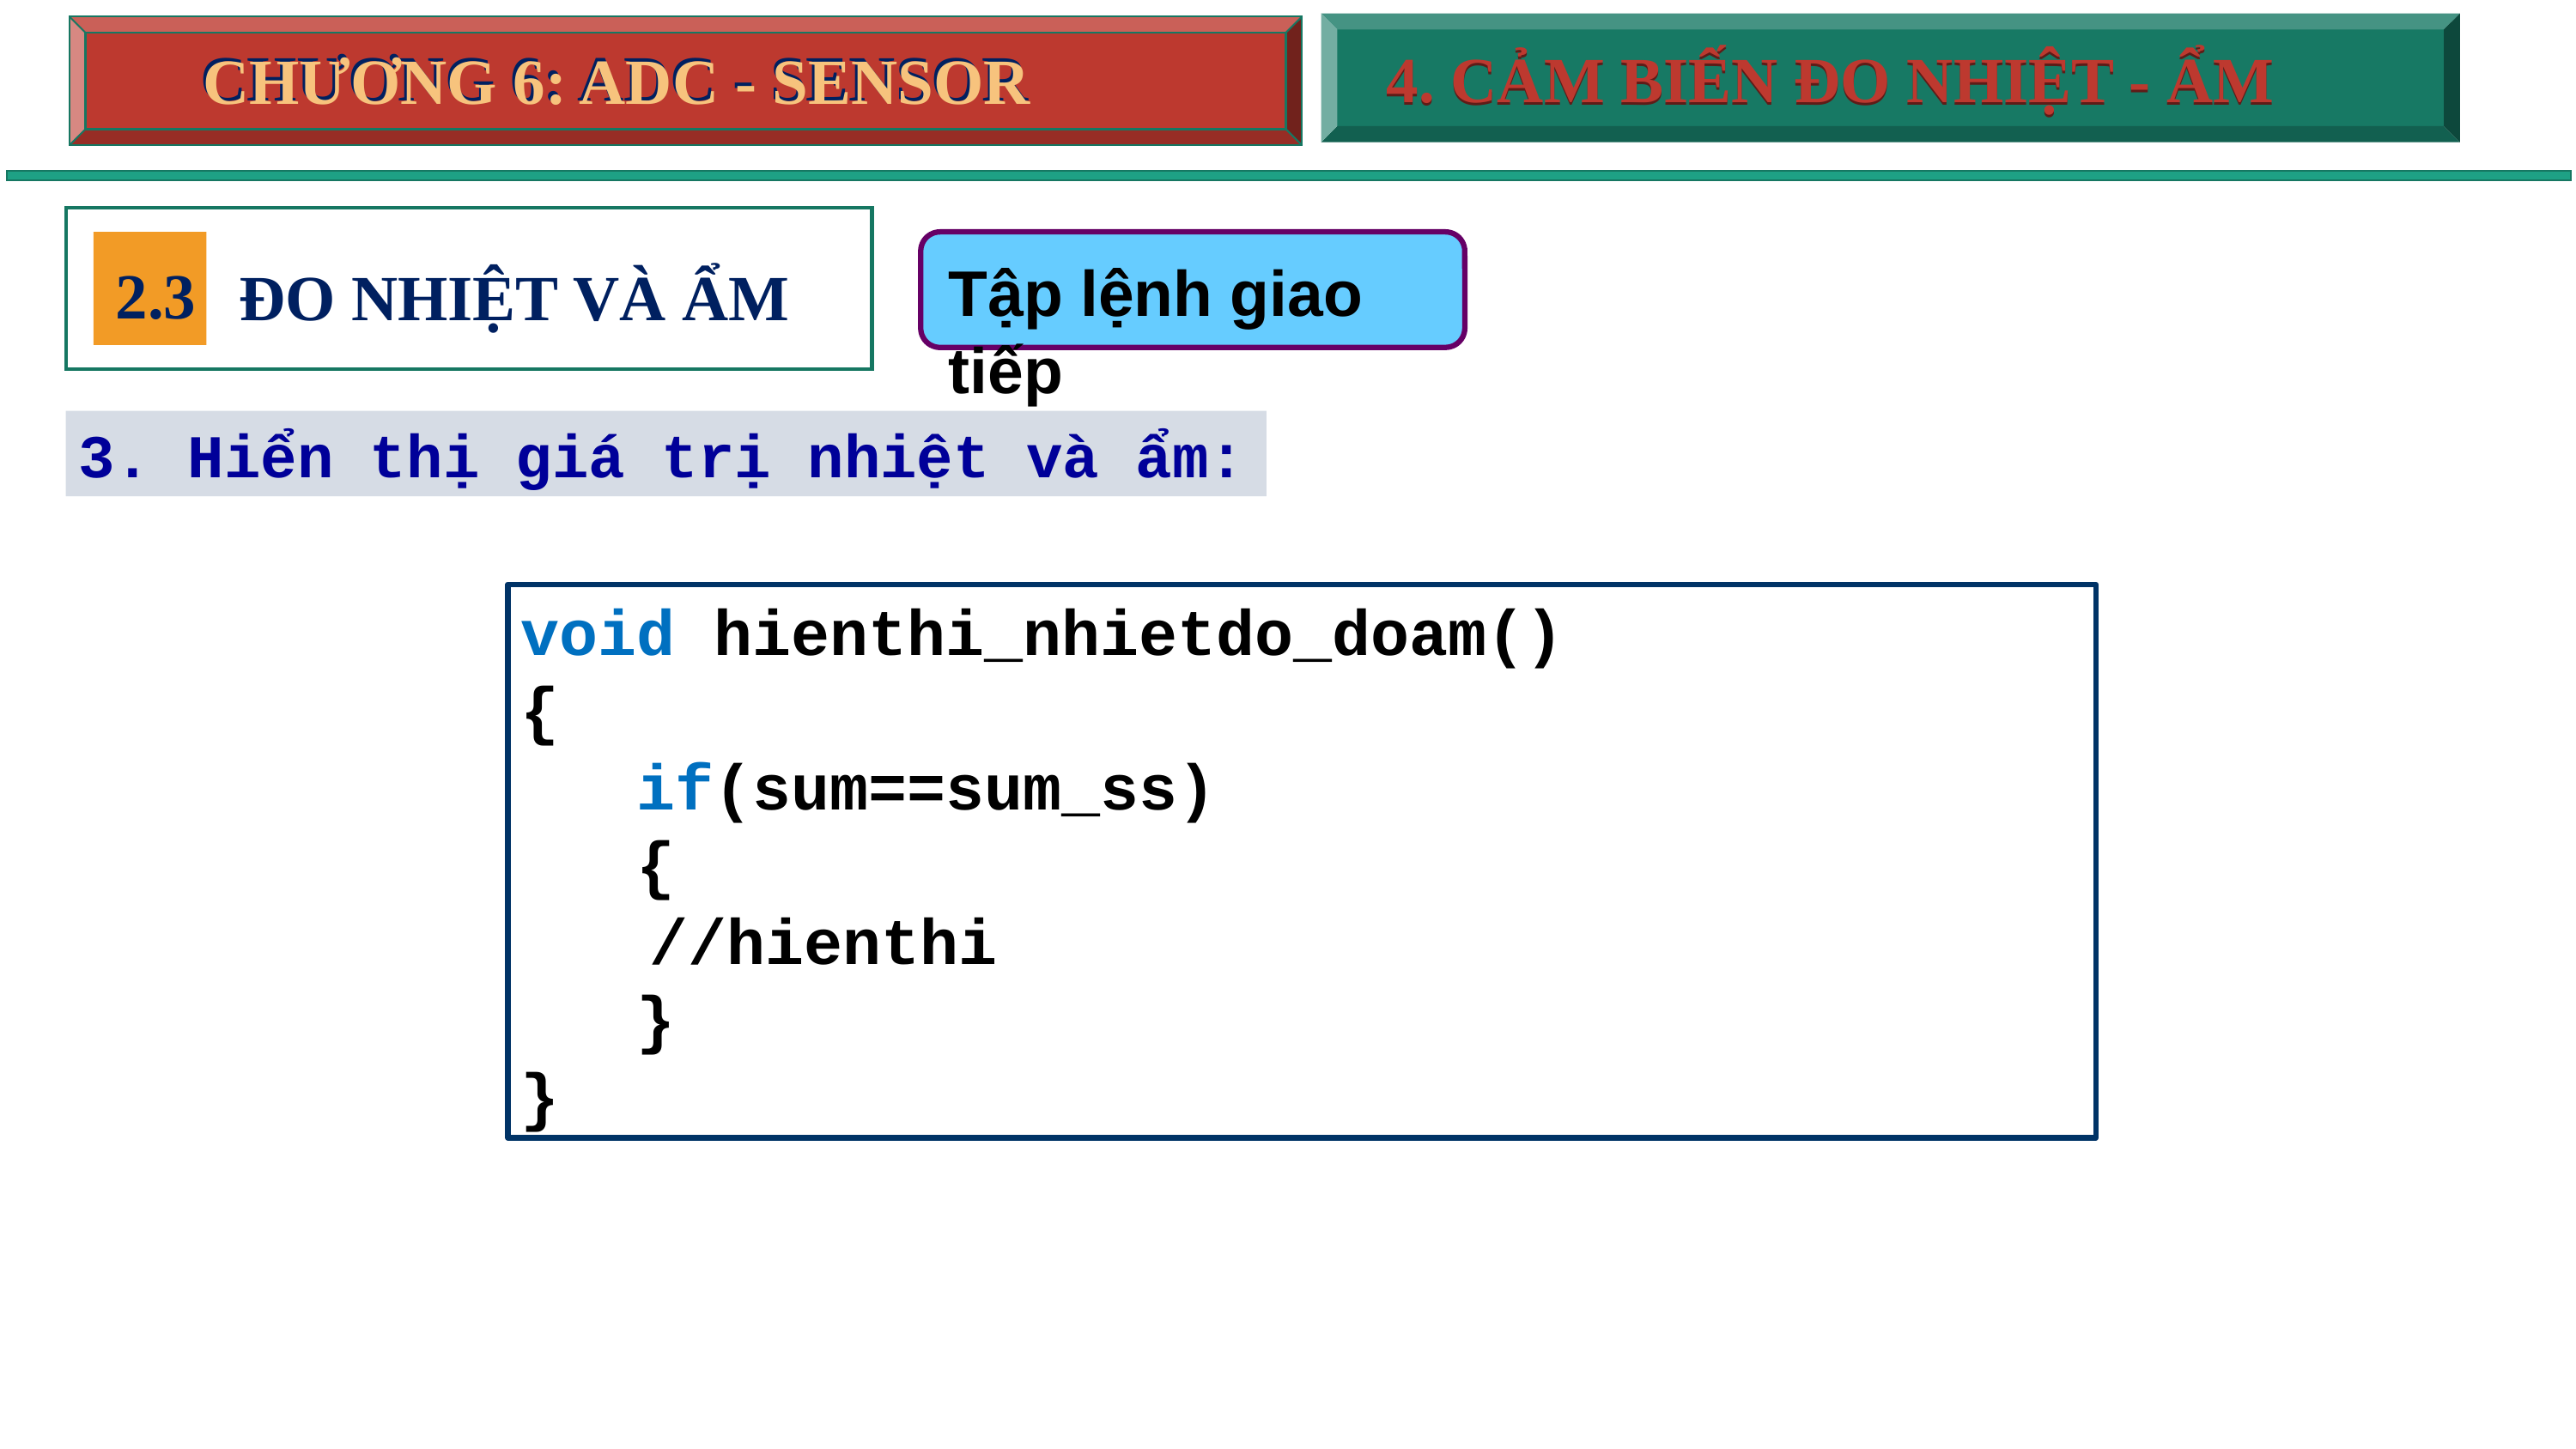

CHƯƠNG 6: ADC - SENSOR
4. CẢM BIẾN ĐO NHIỆT - ẨM
CHƯƠNG 6: ADC - SENSOR
4. CẢM BIẾN ĐO NHIỆT - ẨM

Tập lệnh giao tiếp
2.3
ĐO NHIỆT VÀ ẨM
3. Hiển thị giá trị nhiệt và ẩm:
void hienthi_nhietdo_doam()
{
   if(sum==sum_ss)
   {
	//hienthi
   }
}